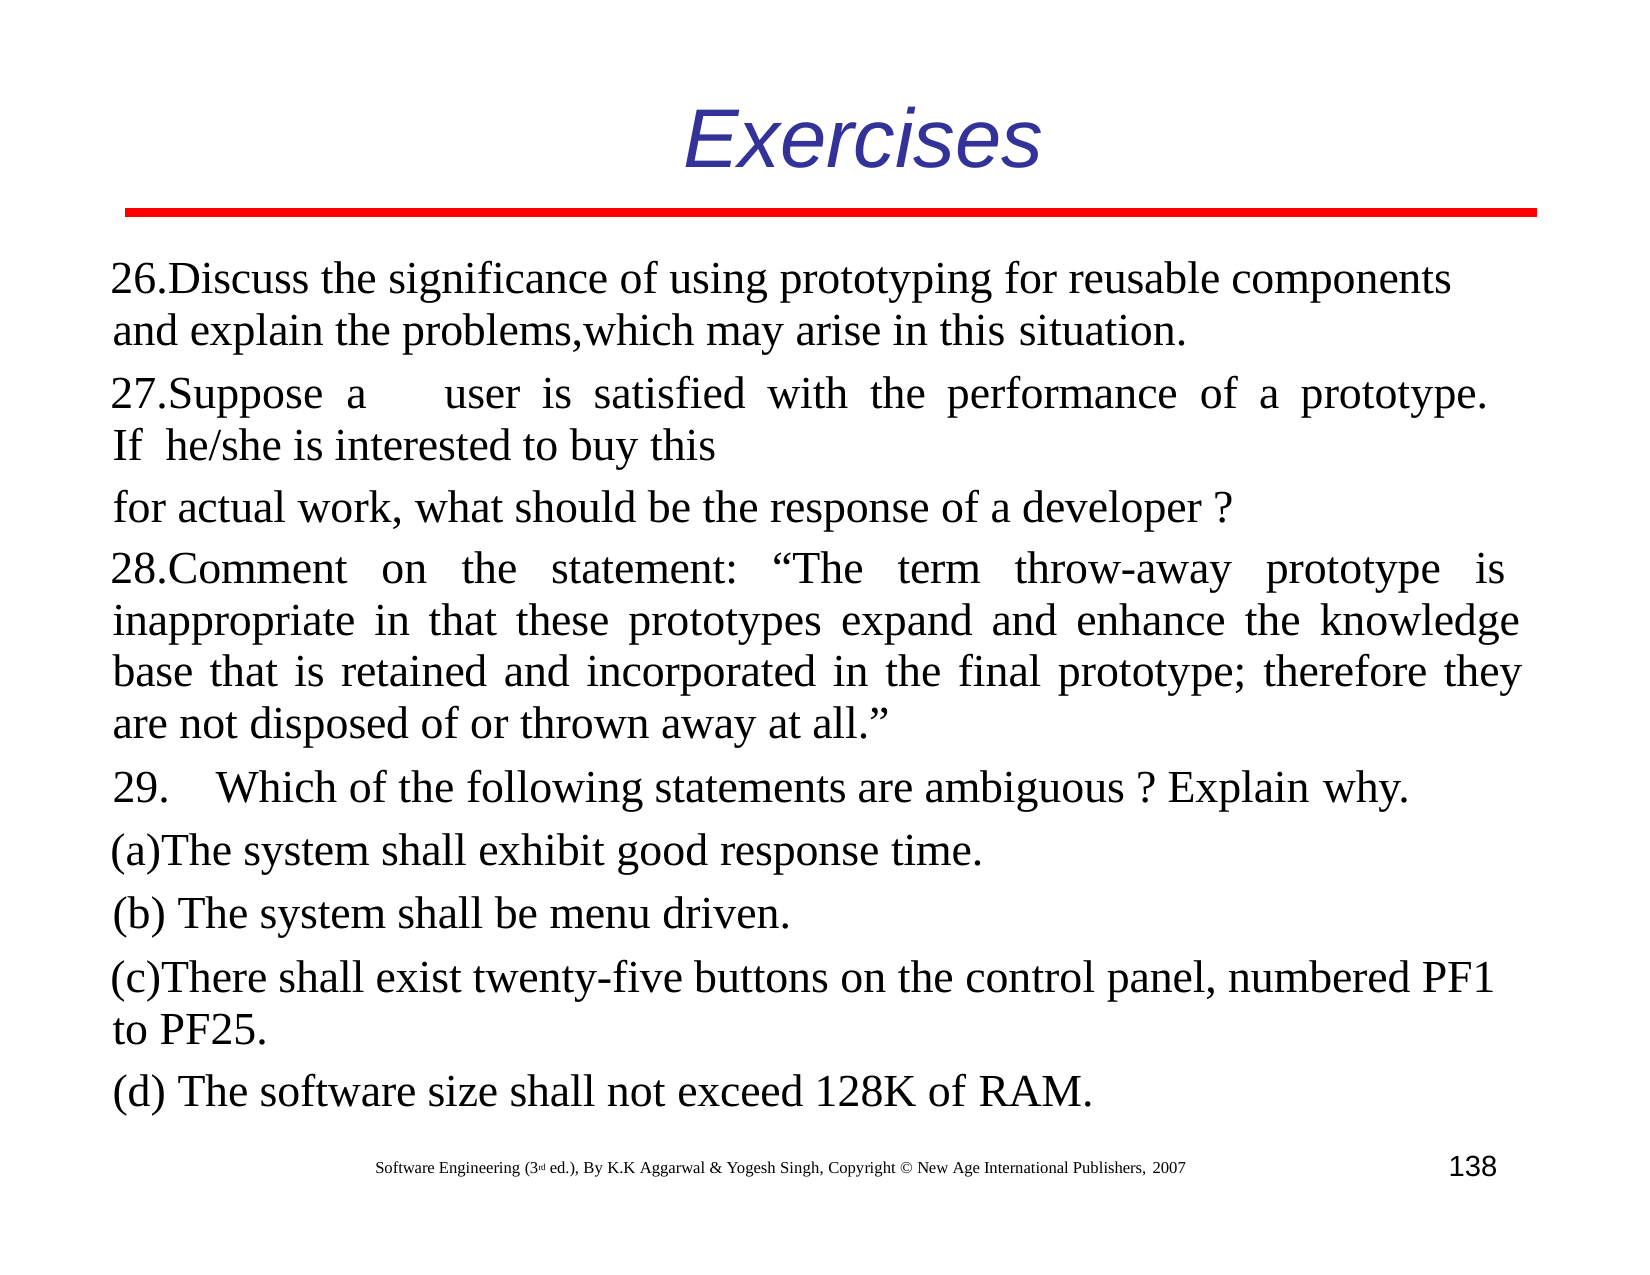

# Exercises

Discuss the significance of using prototyping for reusable components  and explain the problems,which may arise in this situation.
Suppose  a	user	is	satisfied	with	the	performance	of	a	prototype.	If  he/she is interested to buy this
for actual work, what should be the response of a developer ?
Comment on the statement: “The term throw-away prototype is  inappropriate in that these prototypes expand and enhance the knowledge  base that is retained and incorporated in the final prototype; therefore they  are not disposed of or thrown away at all.”
Which of the following statements are ambiguous ? Explain why.
The system shall exhibit good response time.
The system shall be menu driven.
There shall exist twenty-five buttons on the control panel, numbered PF1  to PF25.
The software size shall not exceed 128K of RAM.
138
Software Engineering (3rd  ed.), By K.K Aggarwal & Yogesh Singh, Copyright © New Age International Publishers, 2007